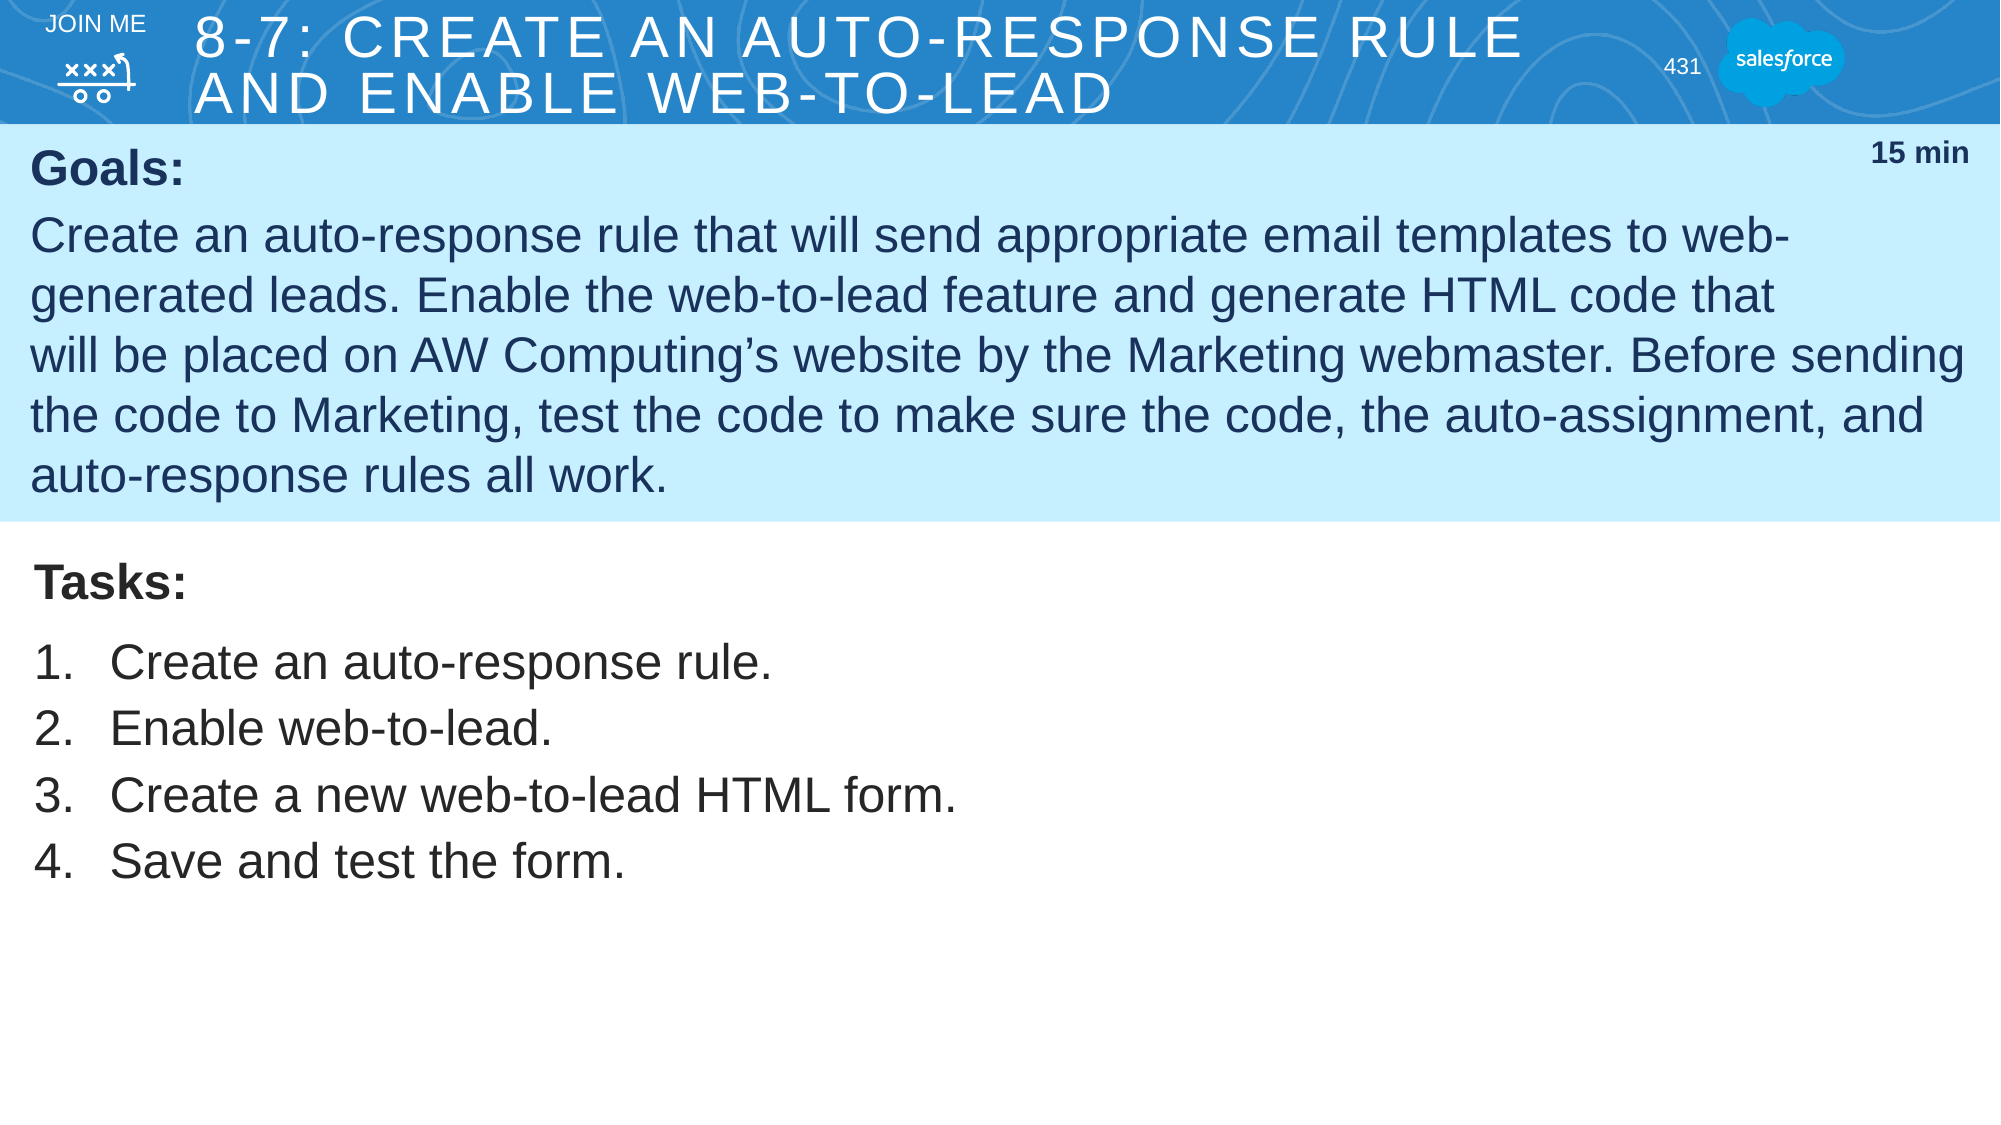

Join me
# 8-7: Create an Auto-Response Rule and Enable Web-to-Lead
431
Goals:
Create an auto-response rule that will send appropriate email templates to web- generated leads. Enable the web-to-lead feature and generate HTML code that
will be placed on AW Computing’s website by the Marketing webmaster. Before sending the code to Marketing, test the code to make sure the code, the auto-assignment, and auto-response rules all work.
15 min
Tasks:
Create an auto-response rule.
Enable web-to-lead.
Create a new web-to-lead HTML form.
Save and test the form.